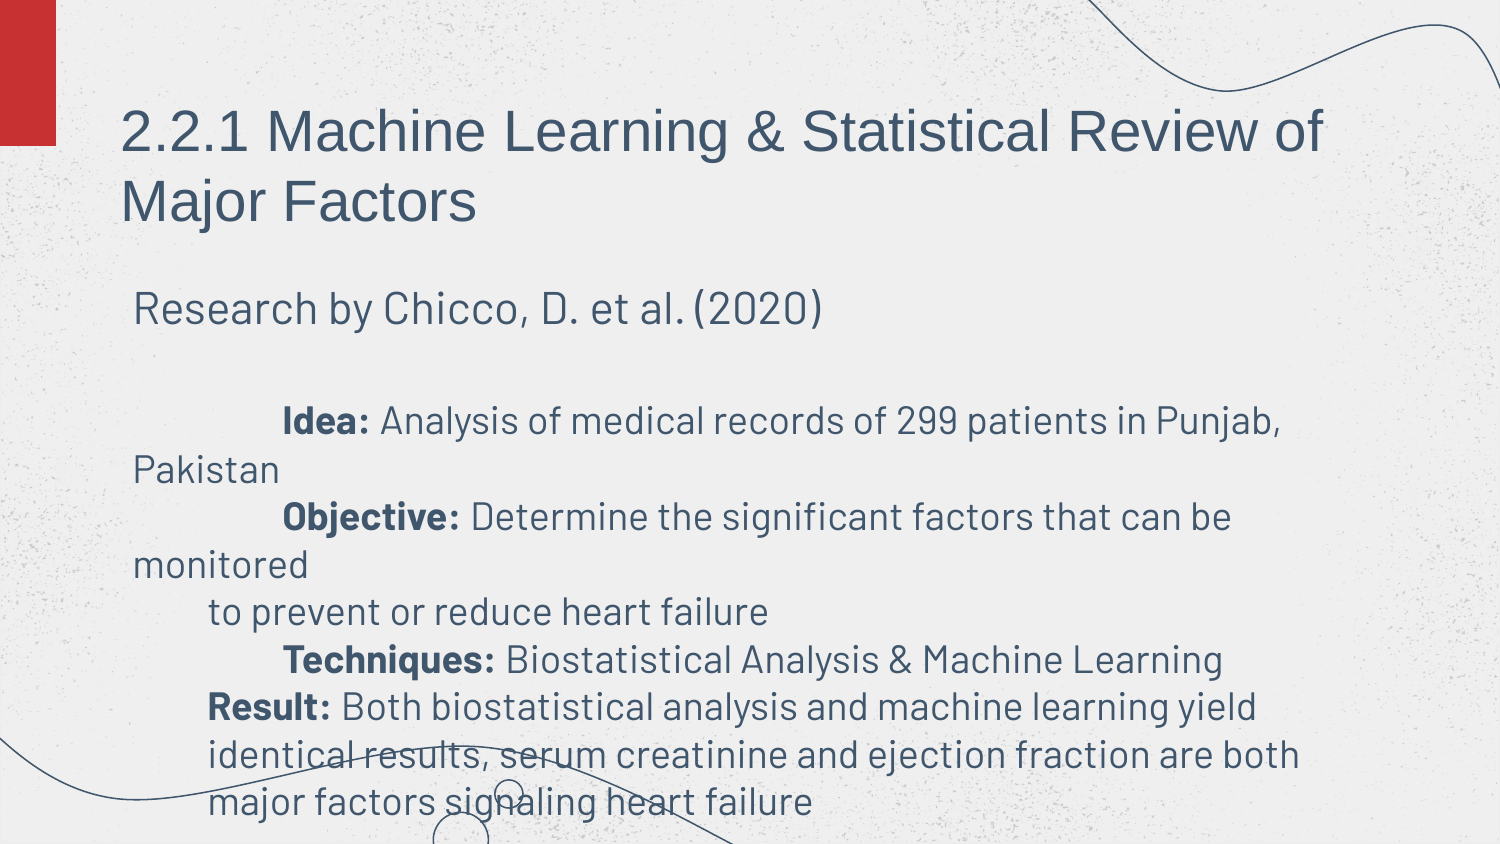

# 2.2.1 Machine Learning & Statistical Review of Major Factors
Research by Chicco, D. et al. (2020)

	Idea: Analysis of medical records of 299 patients in Punjab, Pakistan
	Objective: Determine the significant factors that can be monitored
to prevent or reduce heart failure
	Techniques: Biostatistical Analysis & Machine Learning
Result: Both biostatistical analysis and machine learning yield identical results, serum creatinine and ejection fraction are both major factors signaling heart failure